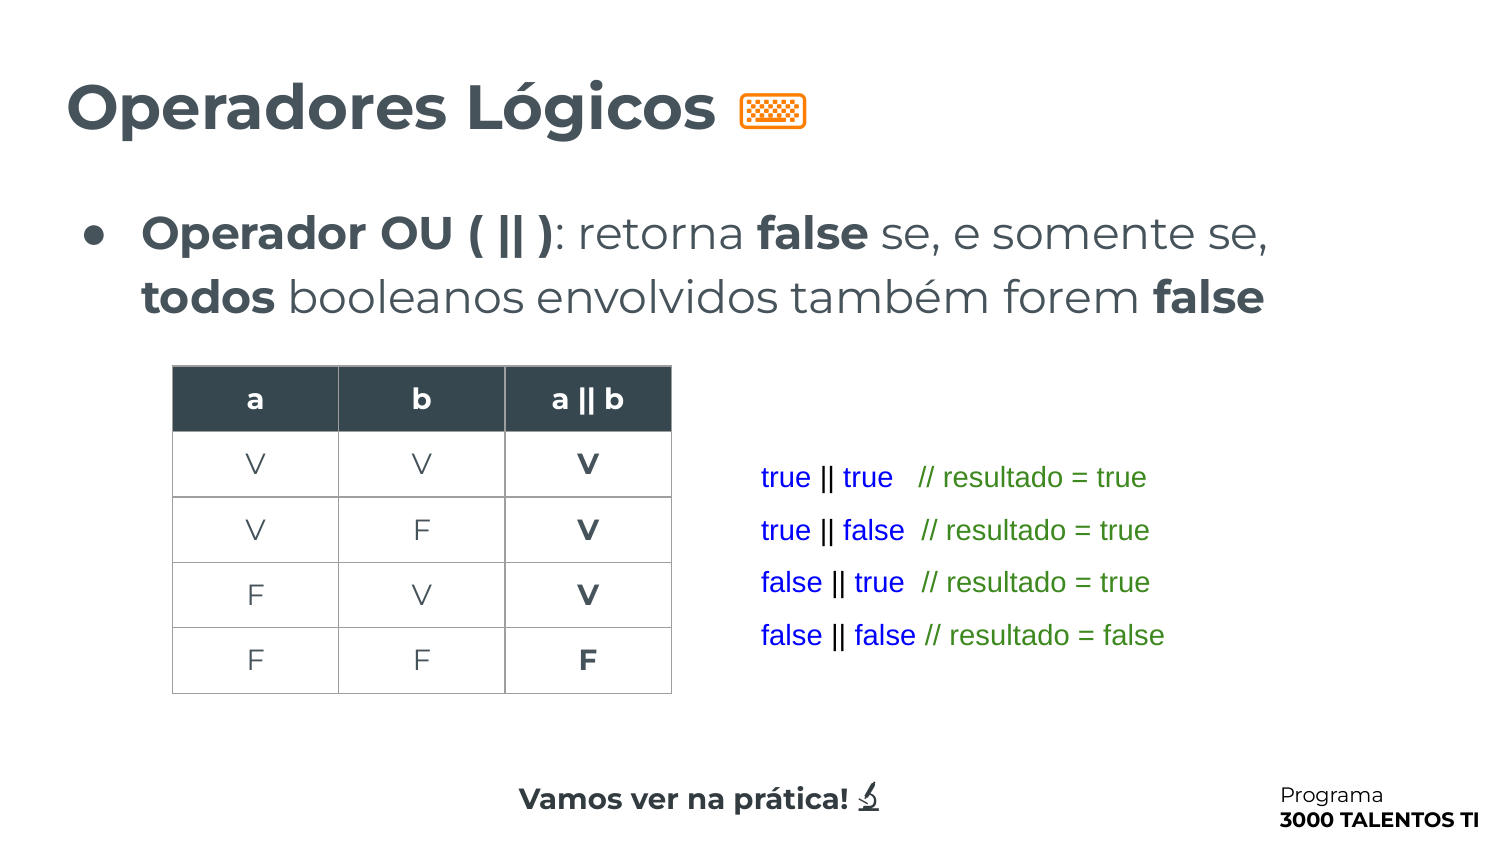

# Operadores Lógicos ⌨️
Operador OU ( || ): retorna false se, e somente se, todos booleanos envolvidos também forem false
| a | b | a || b |
| --- | --- | --- |
| V | V | V |
| V | F | V |
| F | V | V |
| F | F | F |
true || true   // resultado = true
true || false  // resultado = true
false || true  // resultado = true
false || false // resultado = false
Vamos ver na prática! 🔬